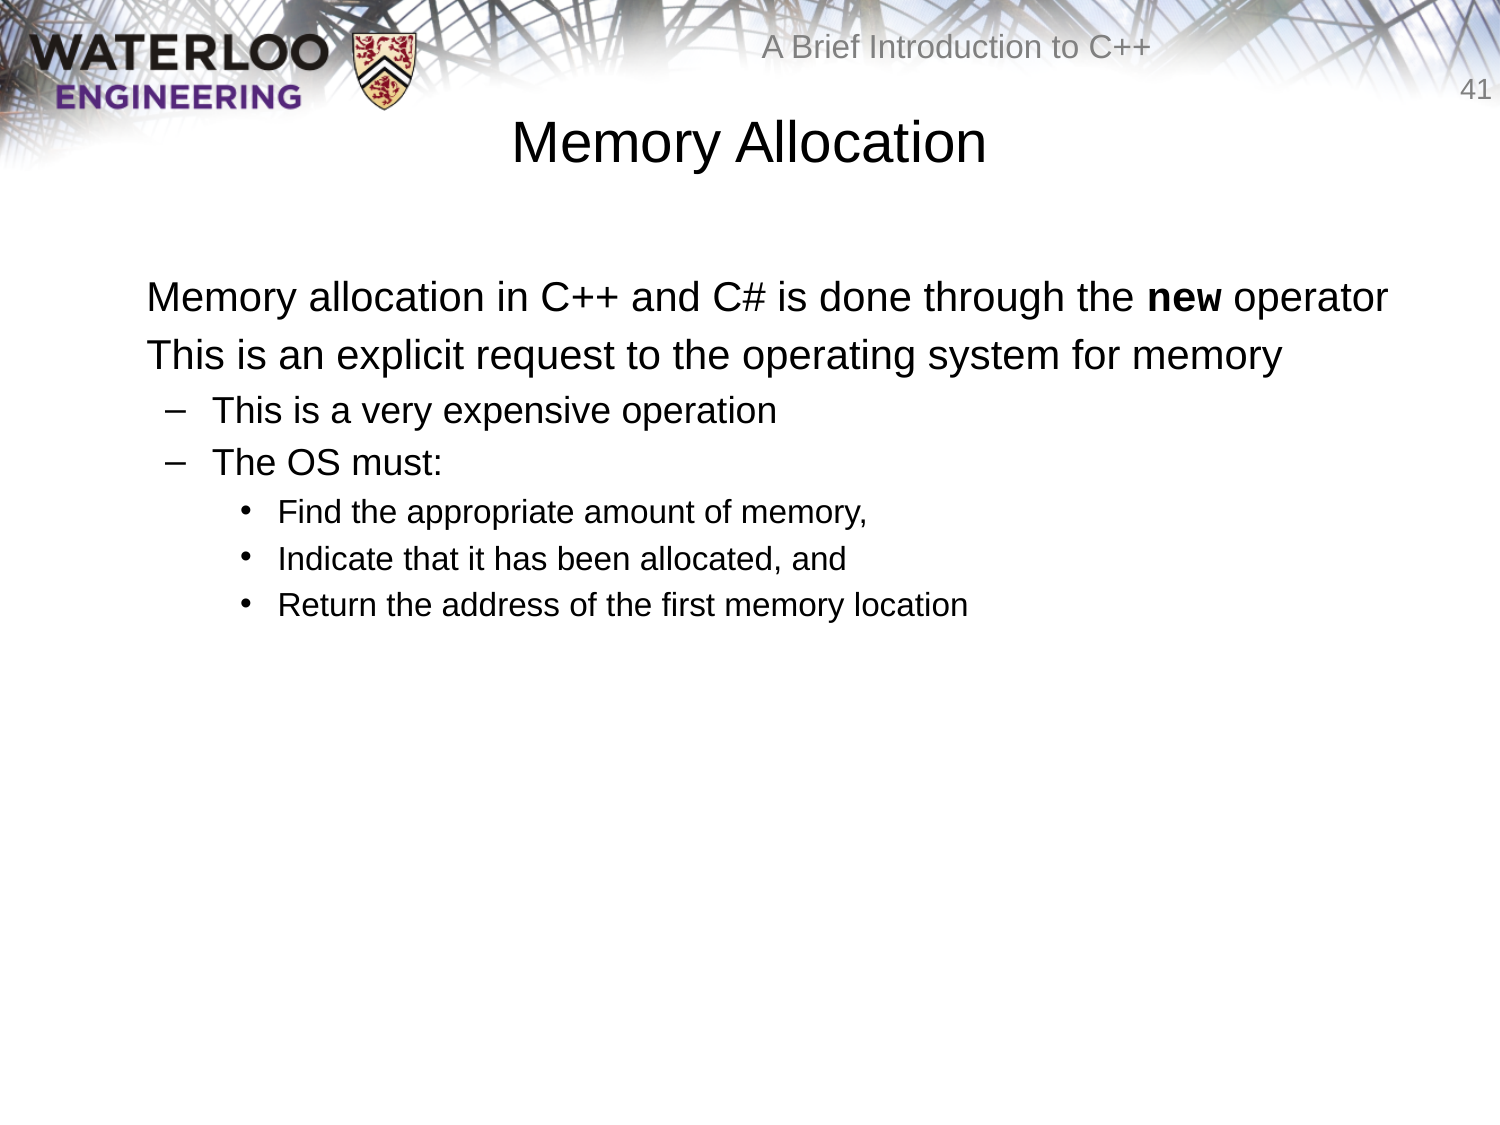

# Memory Allocation
	Memory allocation in C++ and C# is done through the new operator
	This is an explicit request to the operating system for memory
This is a very expensive operation
The OS must:
Find the appropriate amount of memory,
Indicate that it has been allocated, and
Return the address of the first memory location